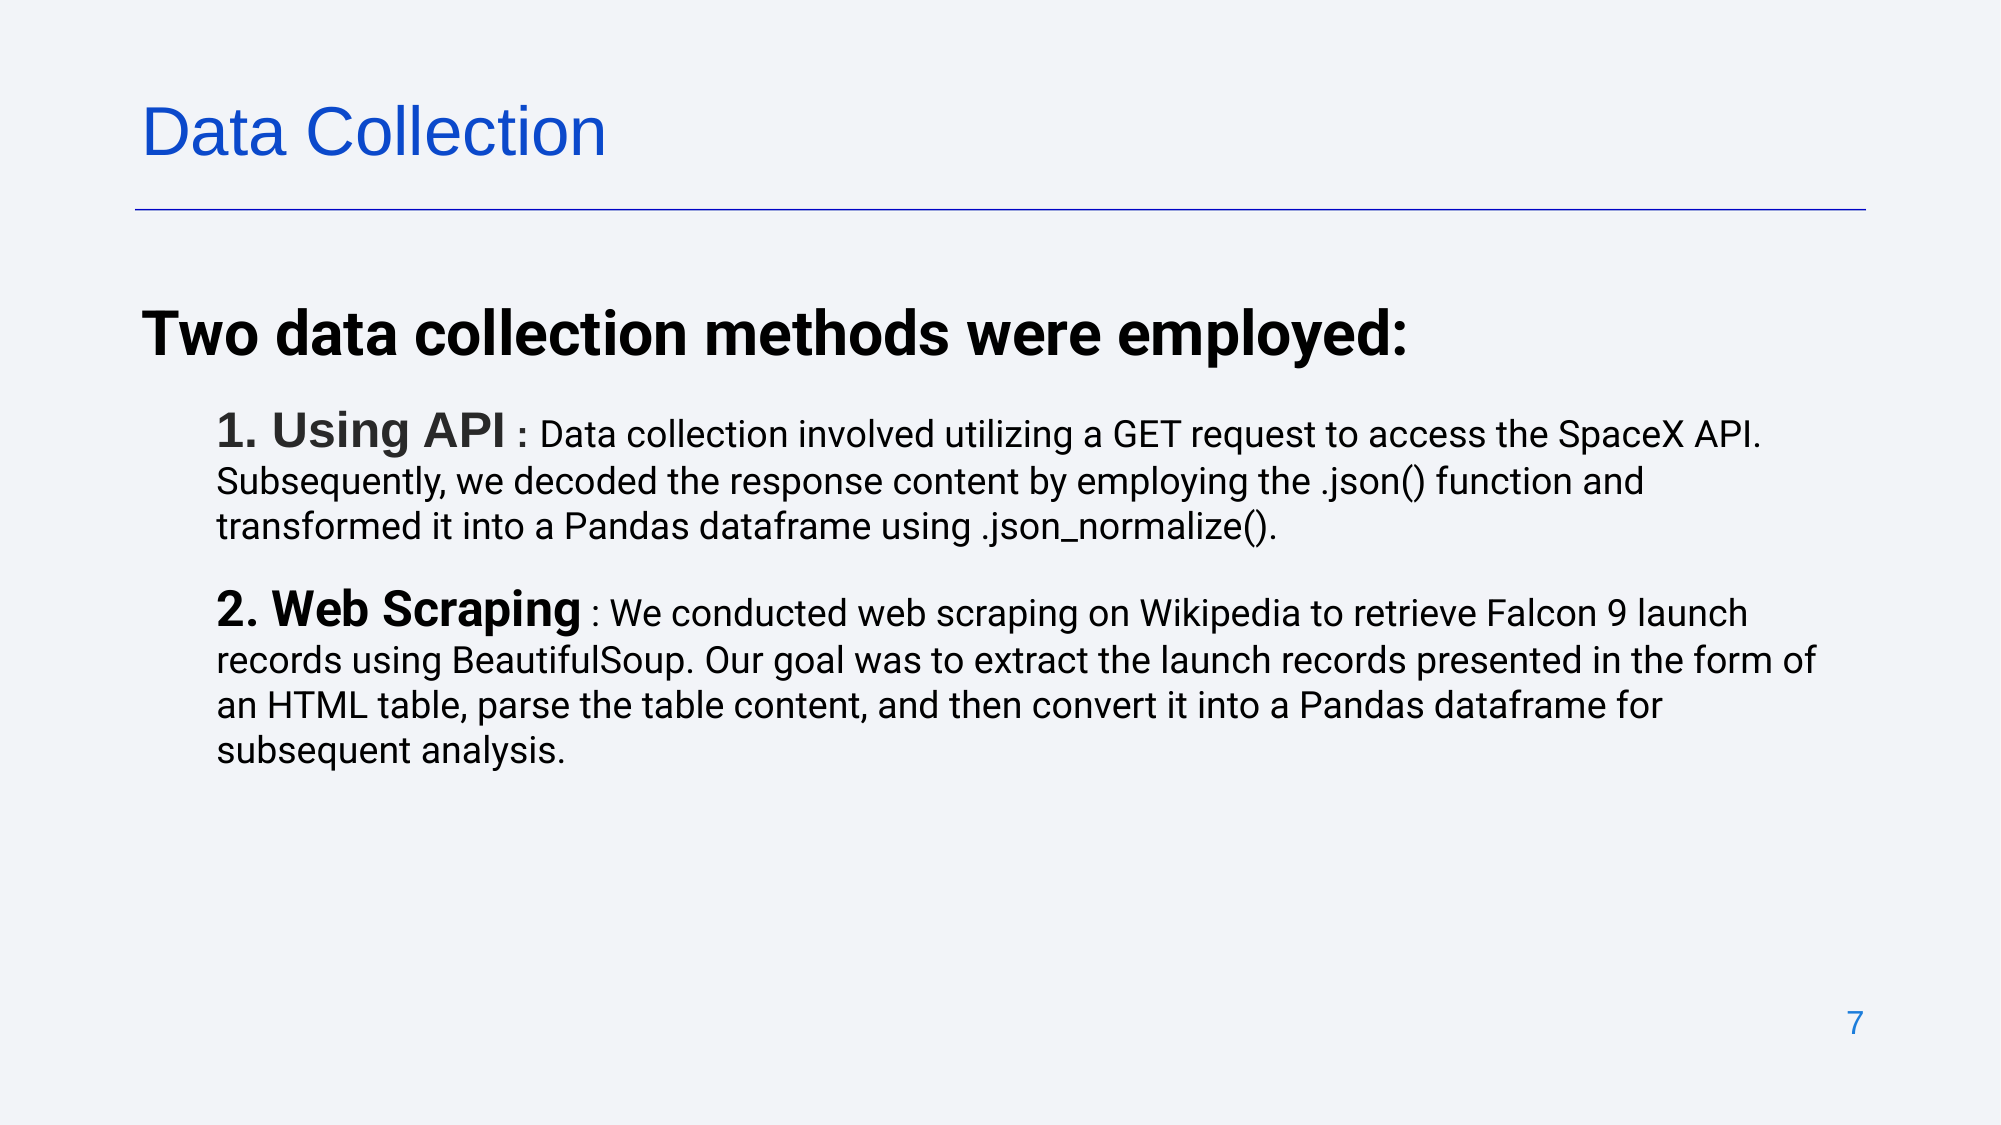

Data Collection
Two data collection methods were employed:
1. Using API : Data collection involved utilizing a GET request to access the SpaceX API. Subsequently, we decoded the response content by employing the .json() function and transformed it into a Pandas dataframe using .json_normalize().
2. Web Scraping : We conducted web scraping on Wikipedia to retrieve Falcon 9 launch records using BeautifulSoup. Our goal was to extract the launch records presented in the form of an HTML table, parse the table content, and then convert it into a Pandas dataframe for subsequent analysis.
7